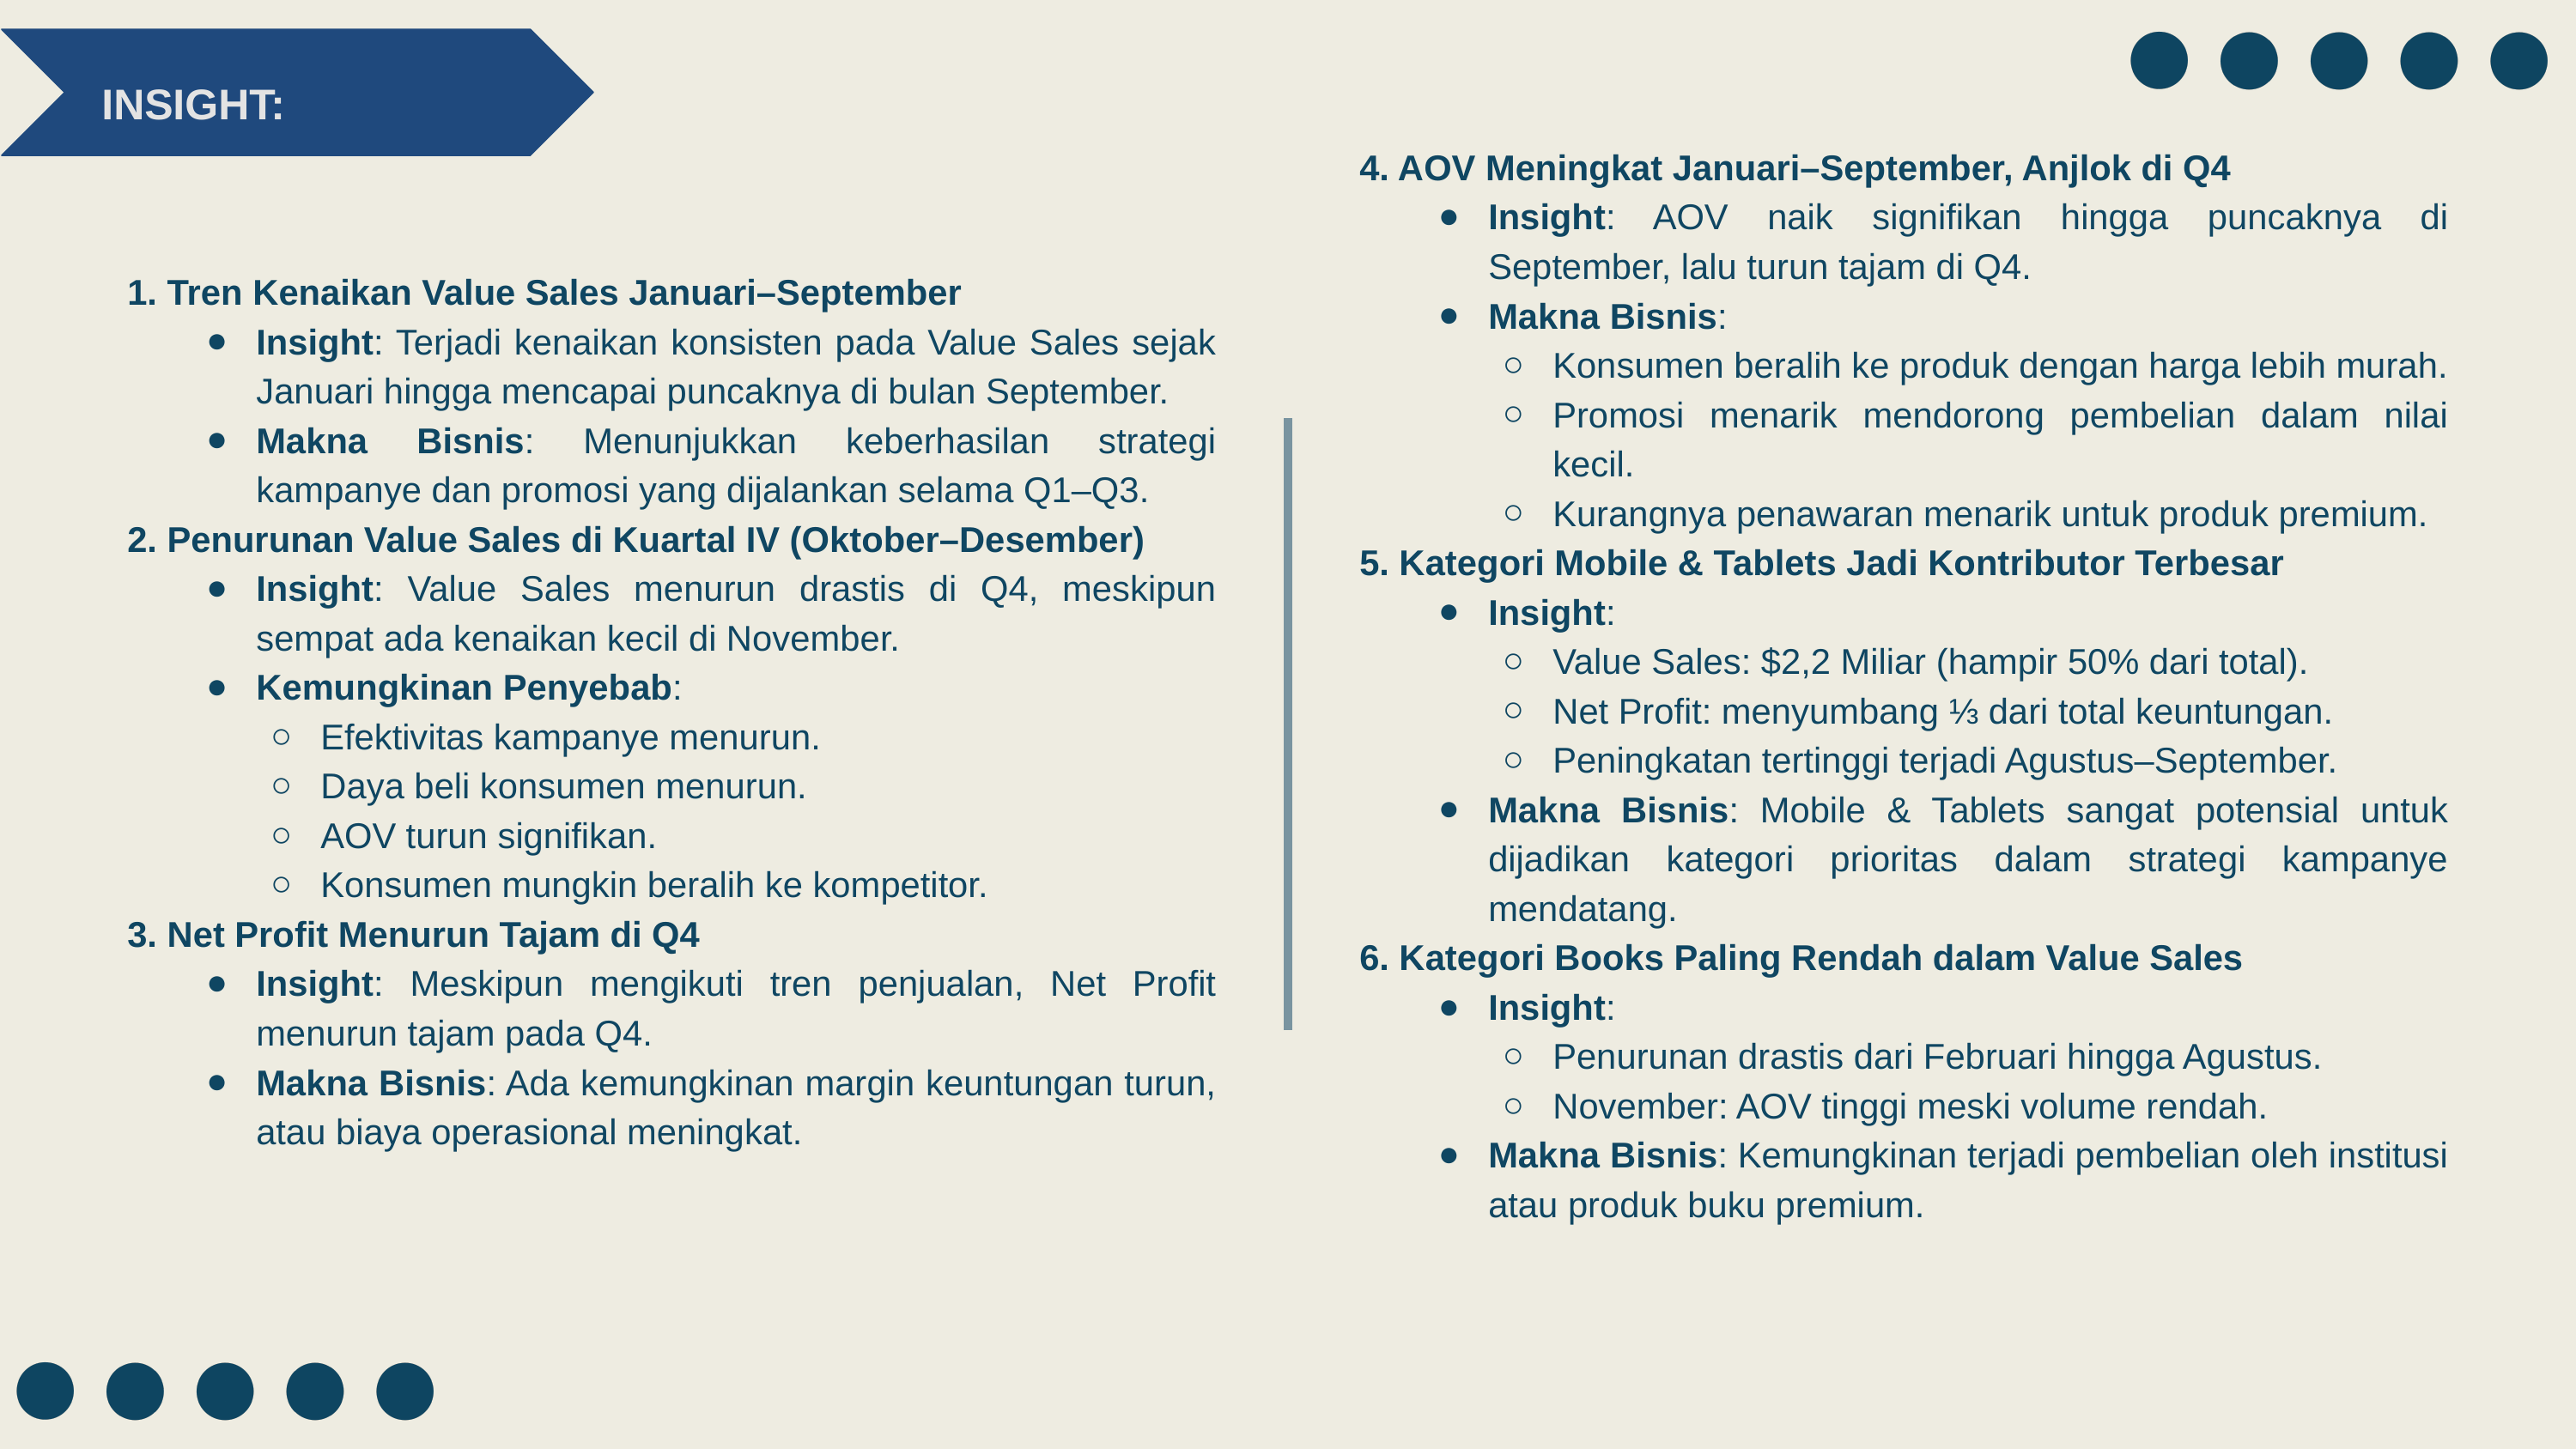

INSIGHT:

4. AOV Meningkat Januari–September, Anjlok di Q4
Insight: AOV naik signifikan hingga puncaknya di September, lalu turun tajam di Q4.
Makna Bisnis:
Konsumen beralih ke produk dengan harga lebih murah.
Promosi menarik mendorong pembelian dalam nilai kecil.
Kurangnya penawaran menarik untuk produk premium.
5. Kategori Mobile & Tablets Jadi Kontributor Terbesar
Insight:
Value Sales: $2,2 Miliar (hampir 50% dari total).
Net Profit: menyumbang ⅓ dari total keuntungan.
Peningkatan tertinggi terjadi Agustus–September.
Makna Bisnis: Mobile & Tablets sangat potensial untuk dijadikan kategori prioritas dalam strategi kampanye mendatang.
6. Kategori Books Paling Rendah dalam Value Sales
Insight:
Penurunan drastis dari Februari hingga Agustus.
November: AOV tinggi meski volume rendah.
Makna Bisnis: Kemungkinan terjadi pembelian oleh institusi atau produk buku premium.
1. Tren Kenaikan Value Sales Januari–September
Insight: Terjadi kenaikan konsisten pada Value Sales sejak Januari hingga mencapai puncaknya di bulan September.
Makna Bisnis: Menunjukkan keberhasilan strategi kampanye dan promosi yang dijalankan selama Q1–Q3.
2. Penurunan Value Sales di Kuartal IV (Oktober–Desember)
Insight: Value Sales menurun drastis di Q4, meskipun sempat ada kenaikan kecil di November.
Kemungkinan Penyebab:
Efektivitas kampanye menurun.
Daya beli konsumen menurun.
AOV turun signifikan.
Konsumen mungkin beralih ke kompetitor.
3. Net Profit Menurun Tajam di Q4
Insight: Meskipun mengikuti tren penjualan, Net Profit menurun tajam pada Q4.
Makna Bisnis: Ada kemungkinan margin keuntungan turun, atau biaya operasional meningkat.